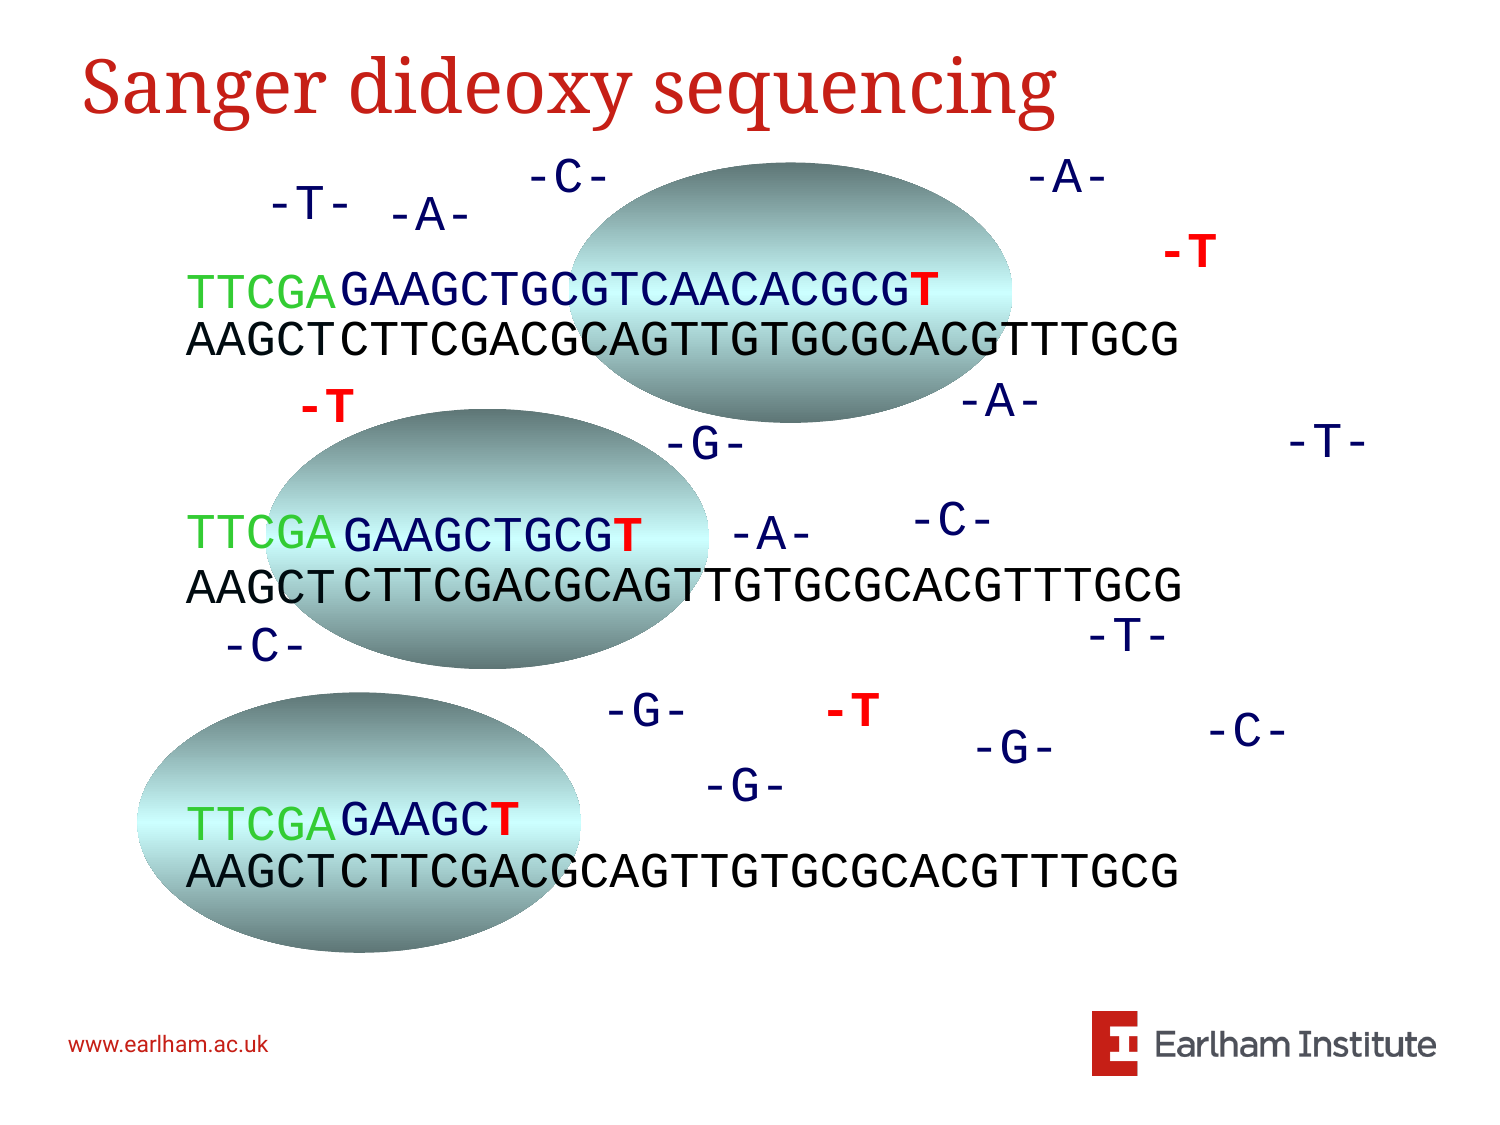

# Sanger dideoxy sequencing
-C-
-A-

GAAGCTGCGTCAACACGCGT
CTTCGACGCAGTTGTGCGCACGTTTGCG
TTCGA
AAGCT
-T-
-A-
-T

-A-
-T
-T-
-G-

GAAGCTGCGT
CTTCGACGCAGTTGTGCGCACGTTTGCG
TTCGA
AAGCT
-C-
-A-
-T-
-C-
-G-
-T
-C-

GAAGCT
TTCGA
AAGCT
CTTCGACGCAGTTGTGCGCACGTTTGCG
-G-
-G-